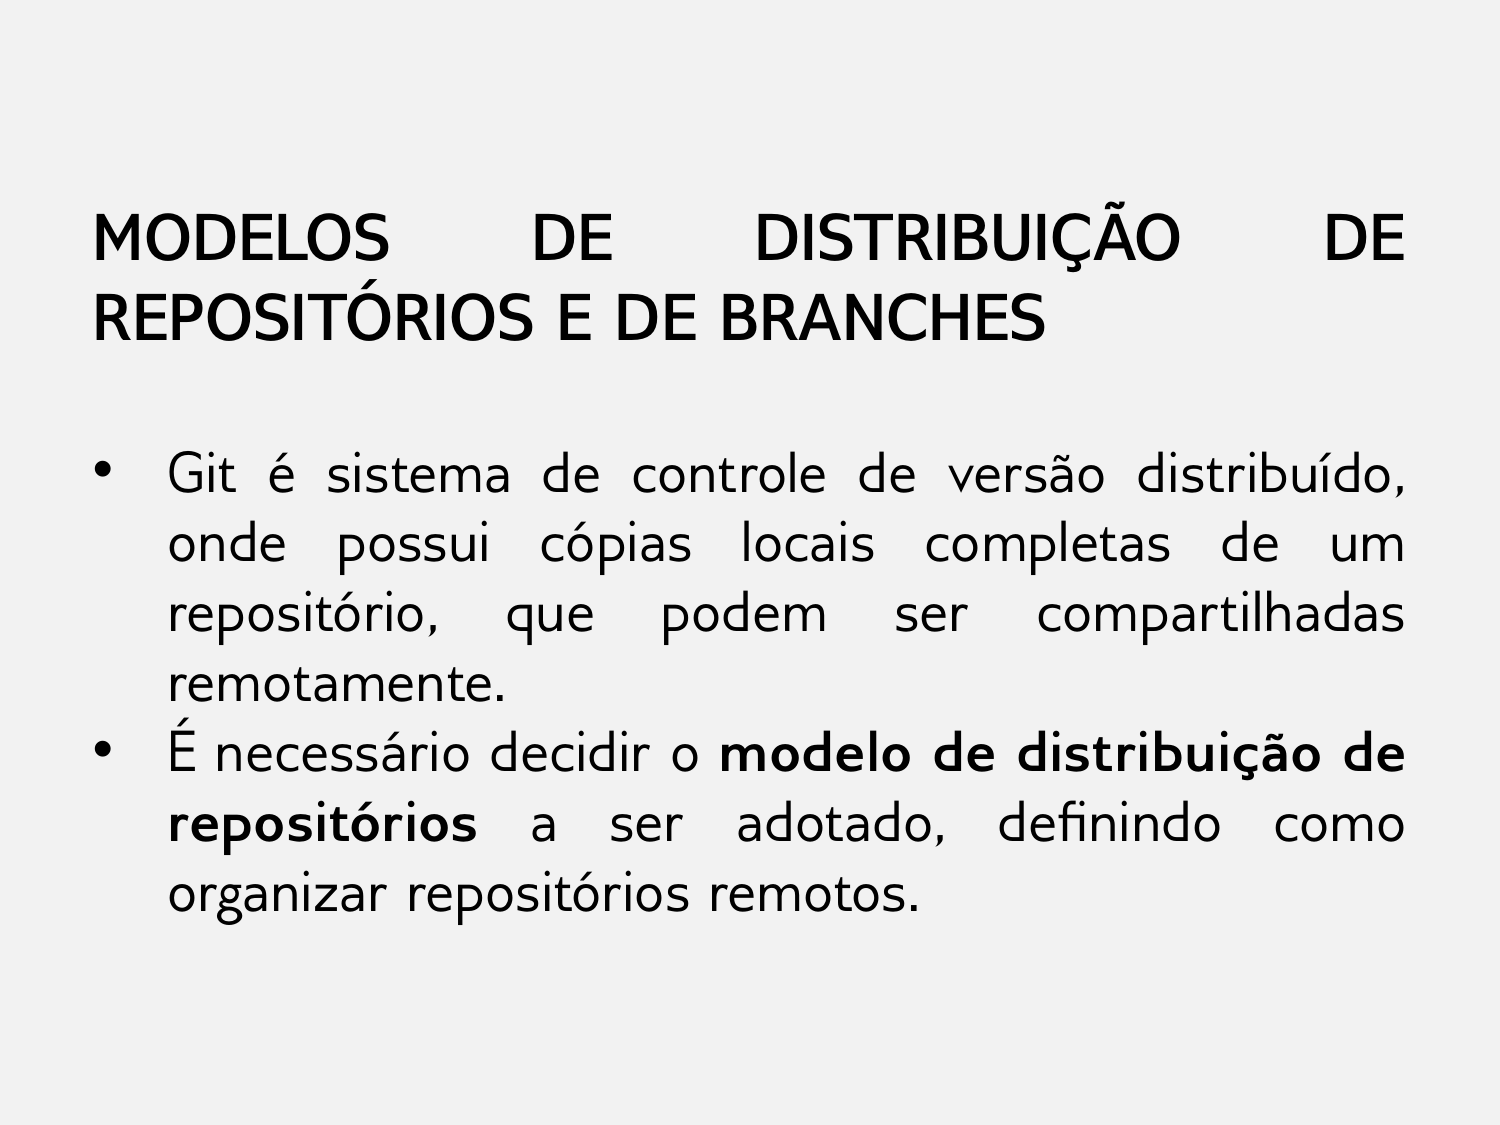

MODELOS DE DISTRIBUIÇÃO DE REPOSITÓRIOS E DE BRANCHES

Git é sistema de controle de versão distribuído, onde possui cópias locais completas de um repositório, que podem ser compartilhadas remotamente.
É necessário decidir o modelo de distribuição de repositórios a ser adotado, definindo como organizar repositórios remotos.